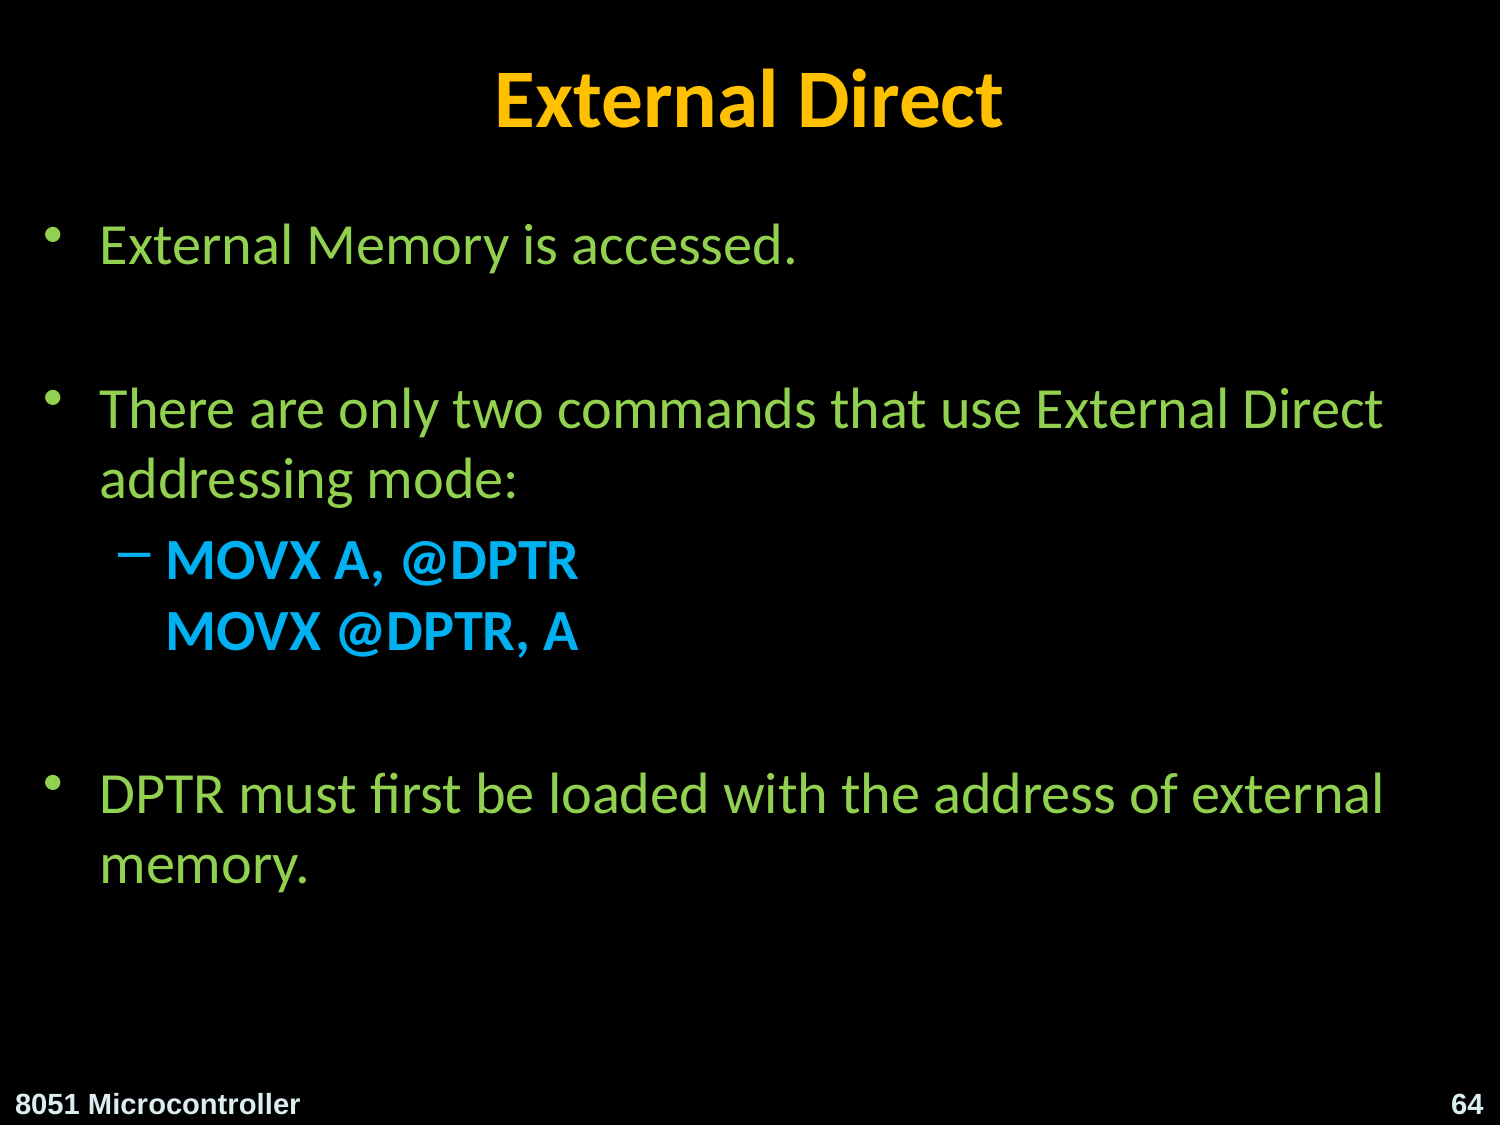

# External Direct
External Memory is accessed.

There are only two commands that use External Direct addressing mode:
MOVX A, @DPTR
MOVX @DPTR, A

DPTR must first be loaded with the address of external memory.

8051 Microcontroller
Suresh.P.Nair , HOD - ECE , RCET
64